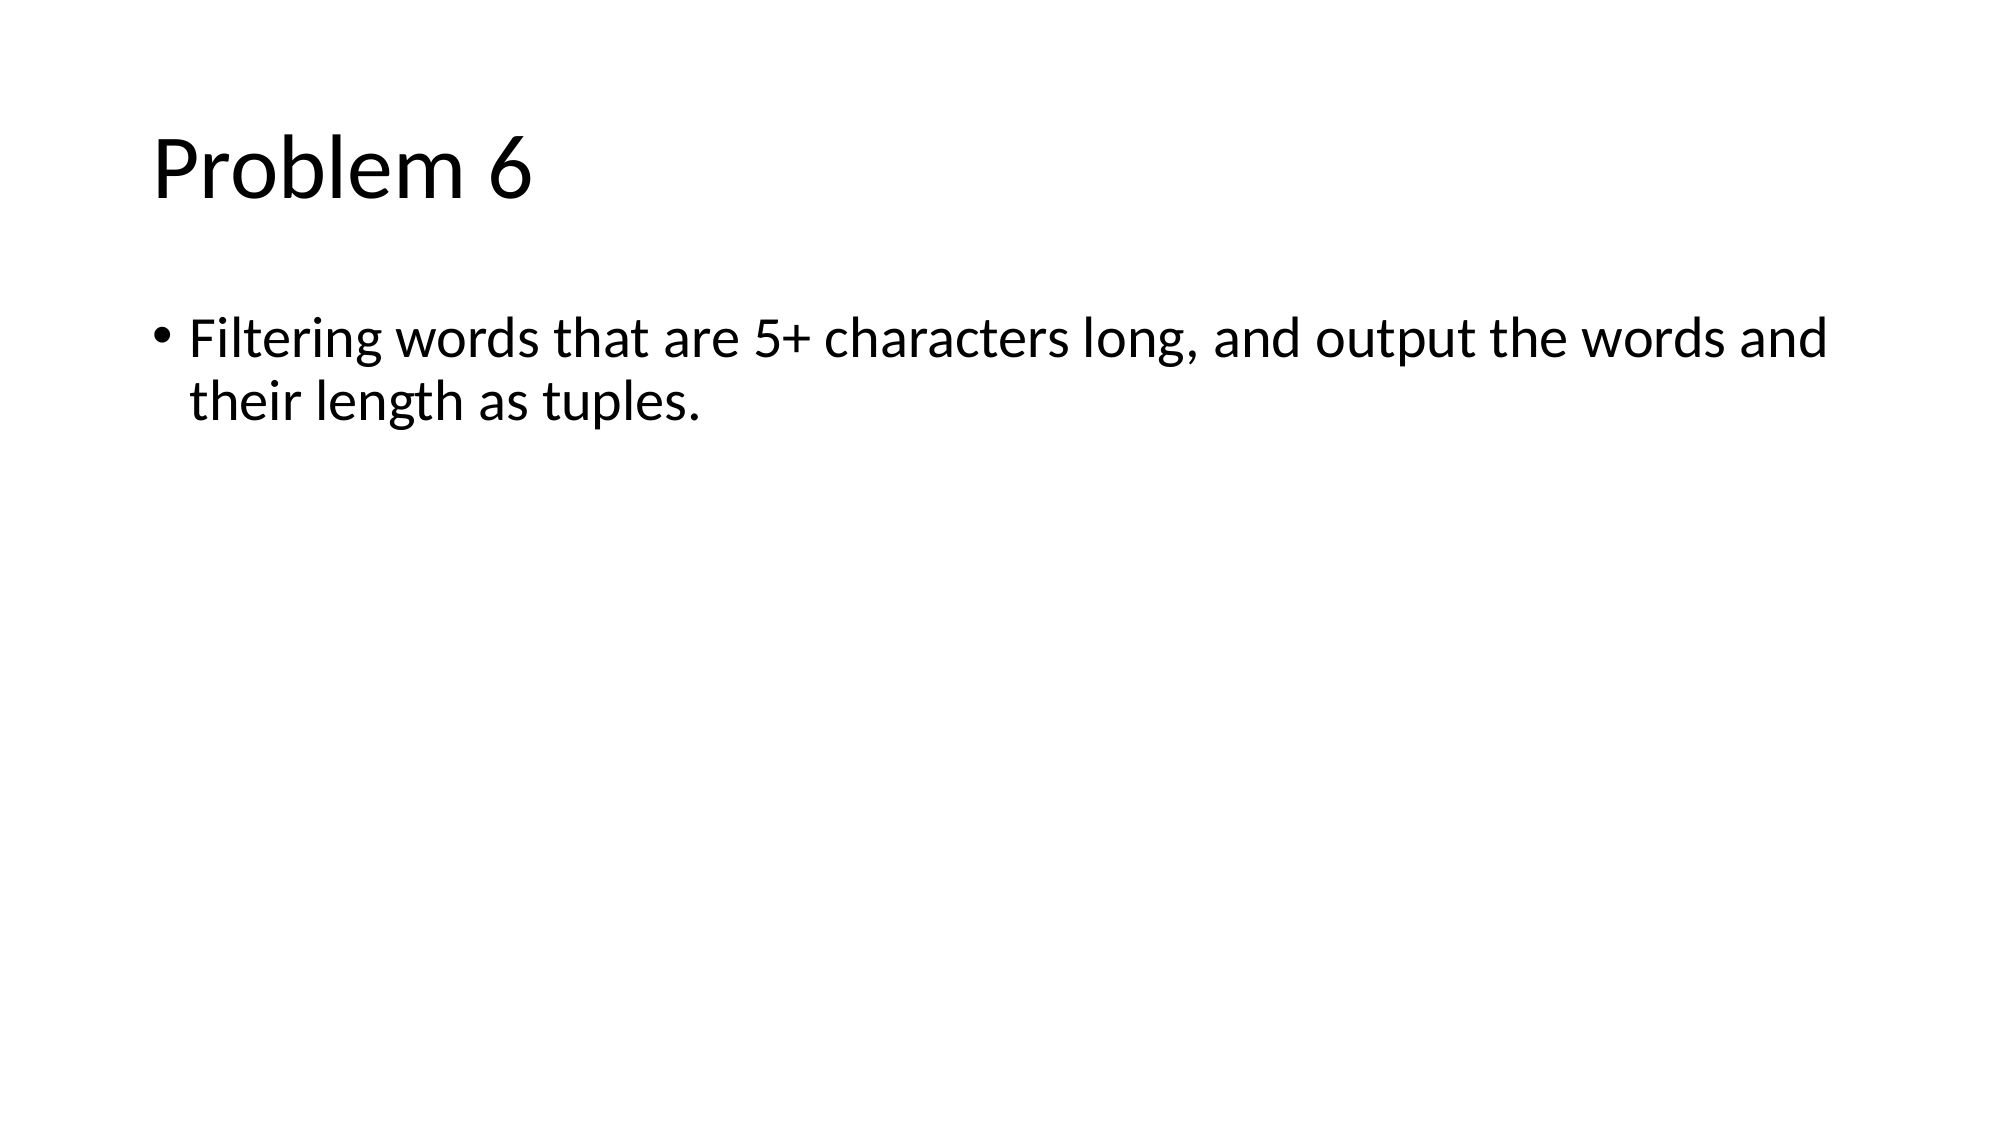

# Problem 6
Filtering words that are 5+ characters long, and output the words and their length as tuples.